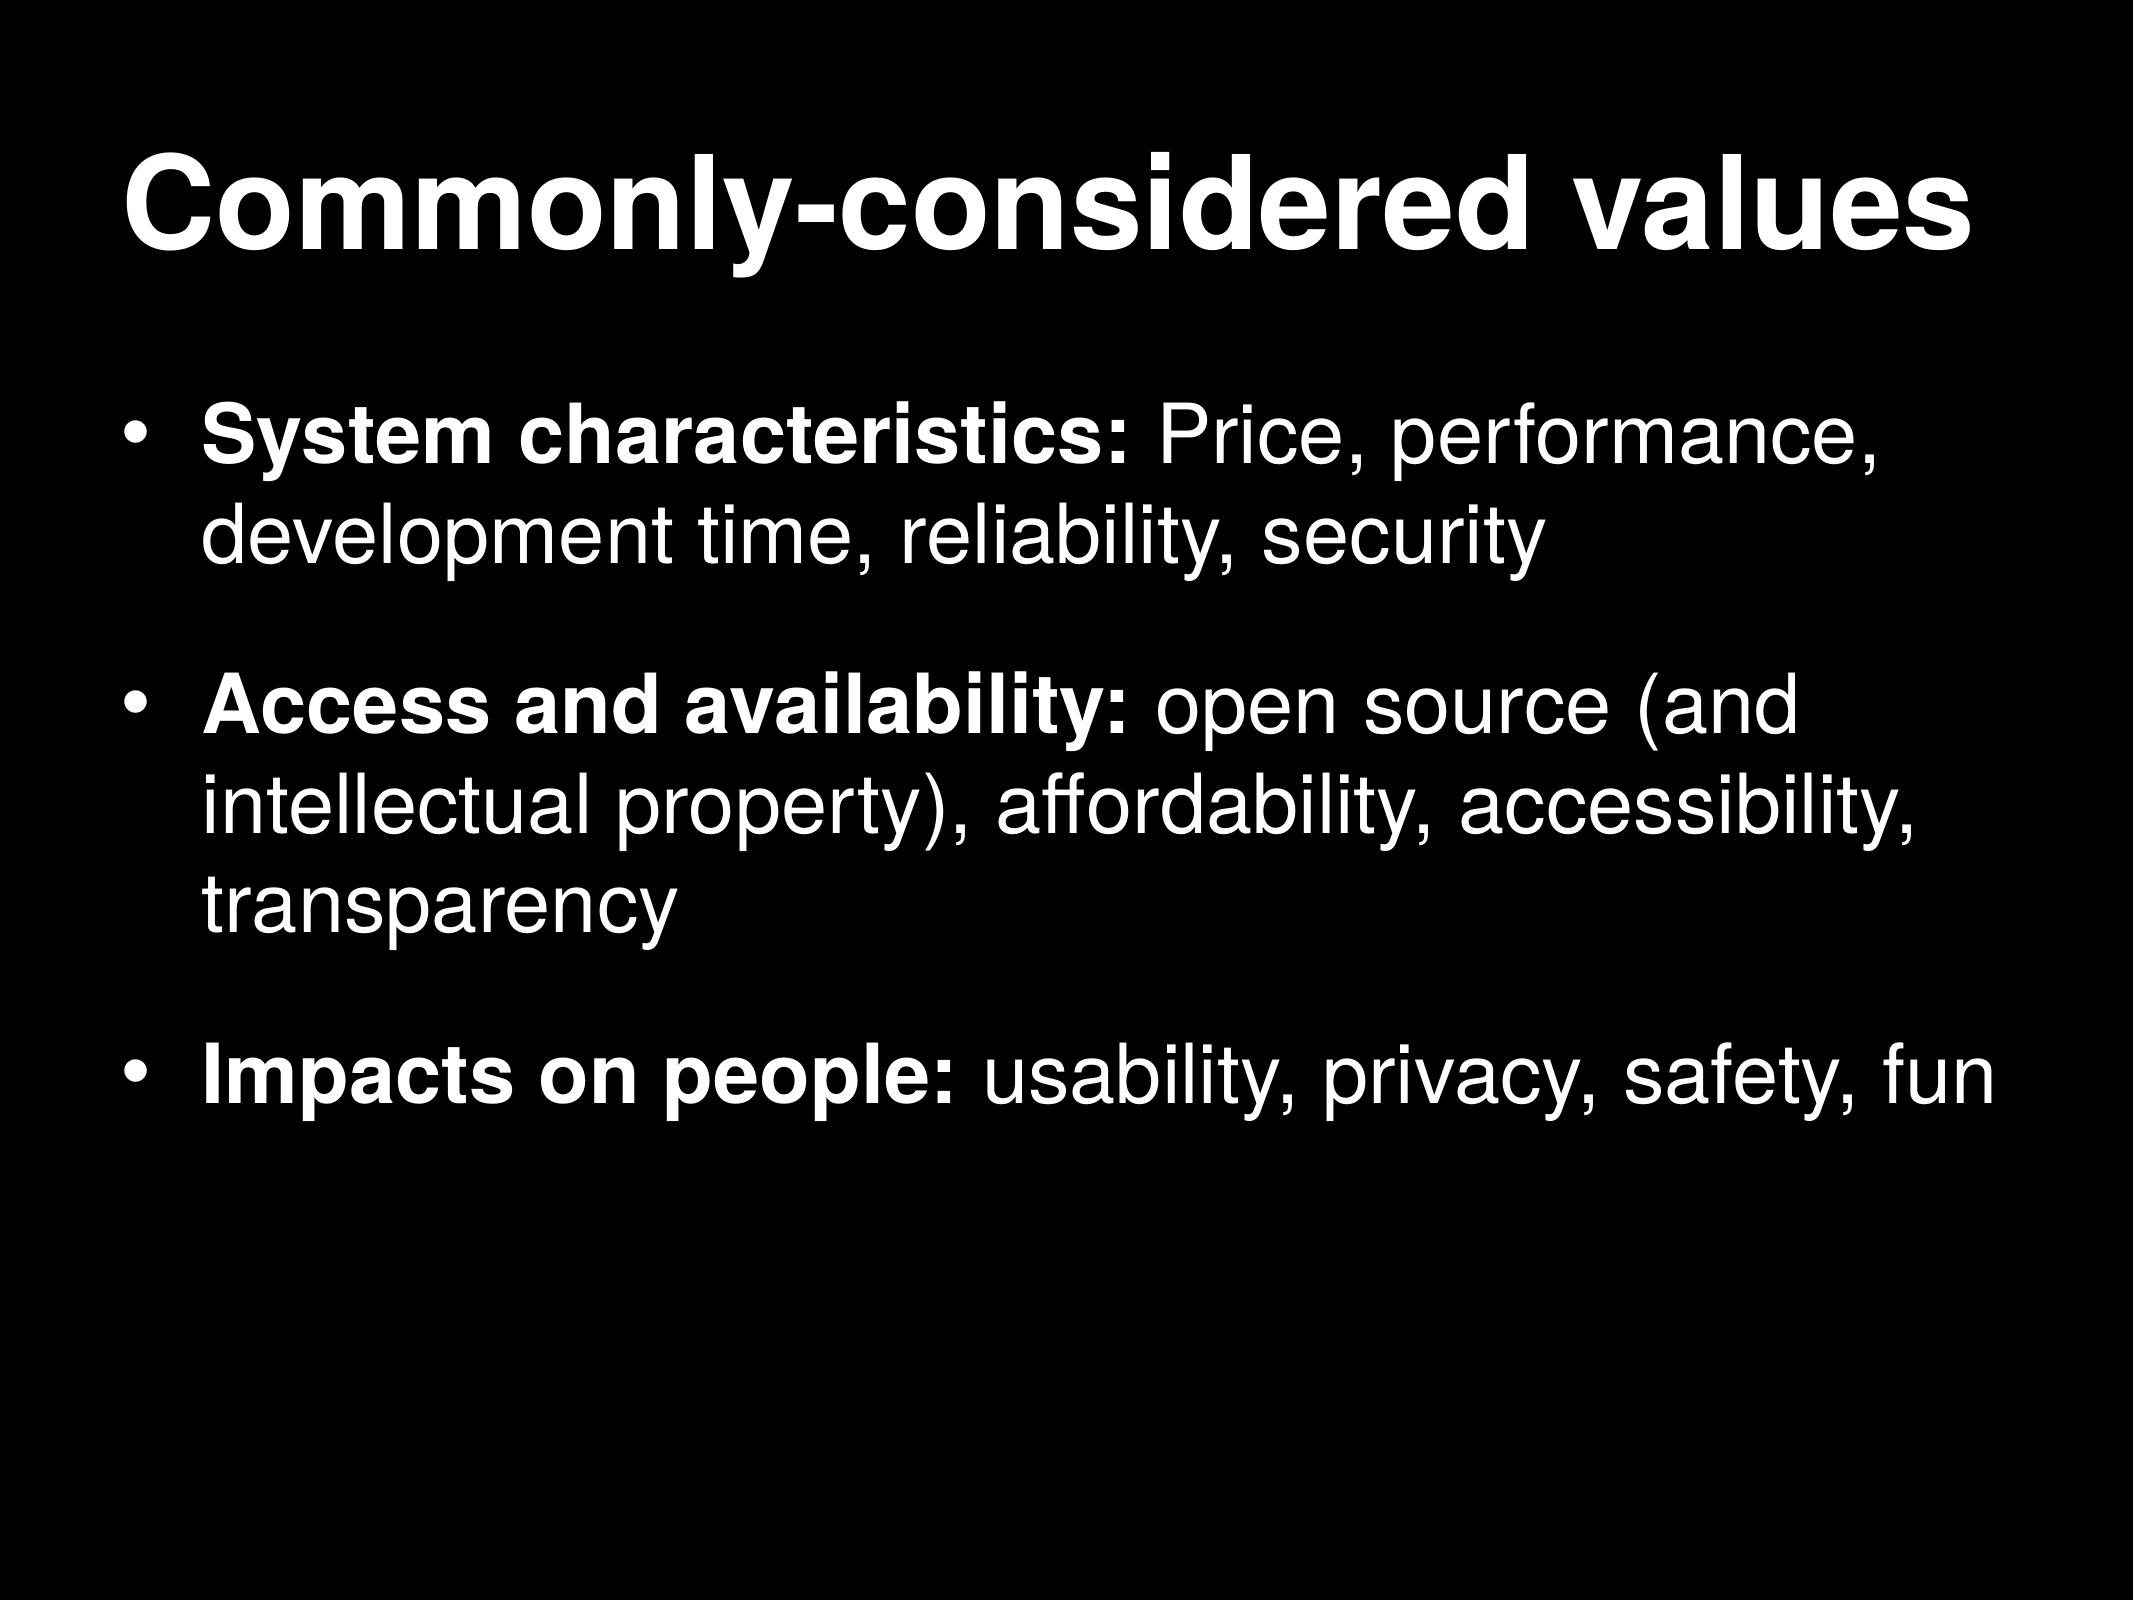

# Commonly-considered values
System characteristics: Price, performance, development time, reliability, security
Access and availability: open source (and intellectual property), affordability, accessibility, transparency
Impacts on people: usability, privacy, safety, fun